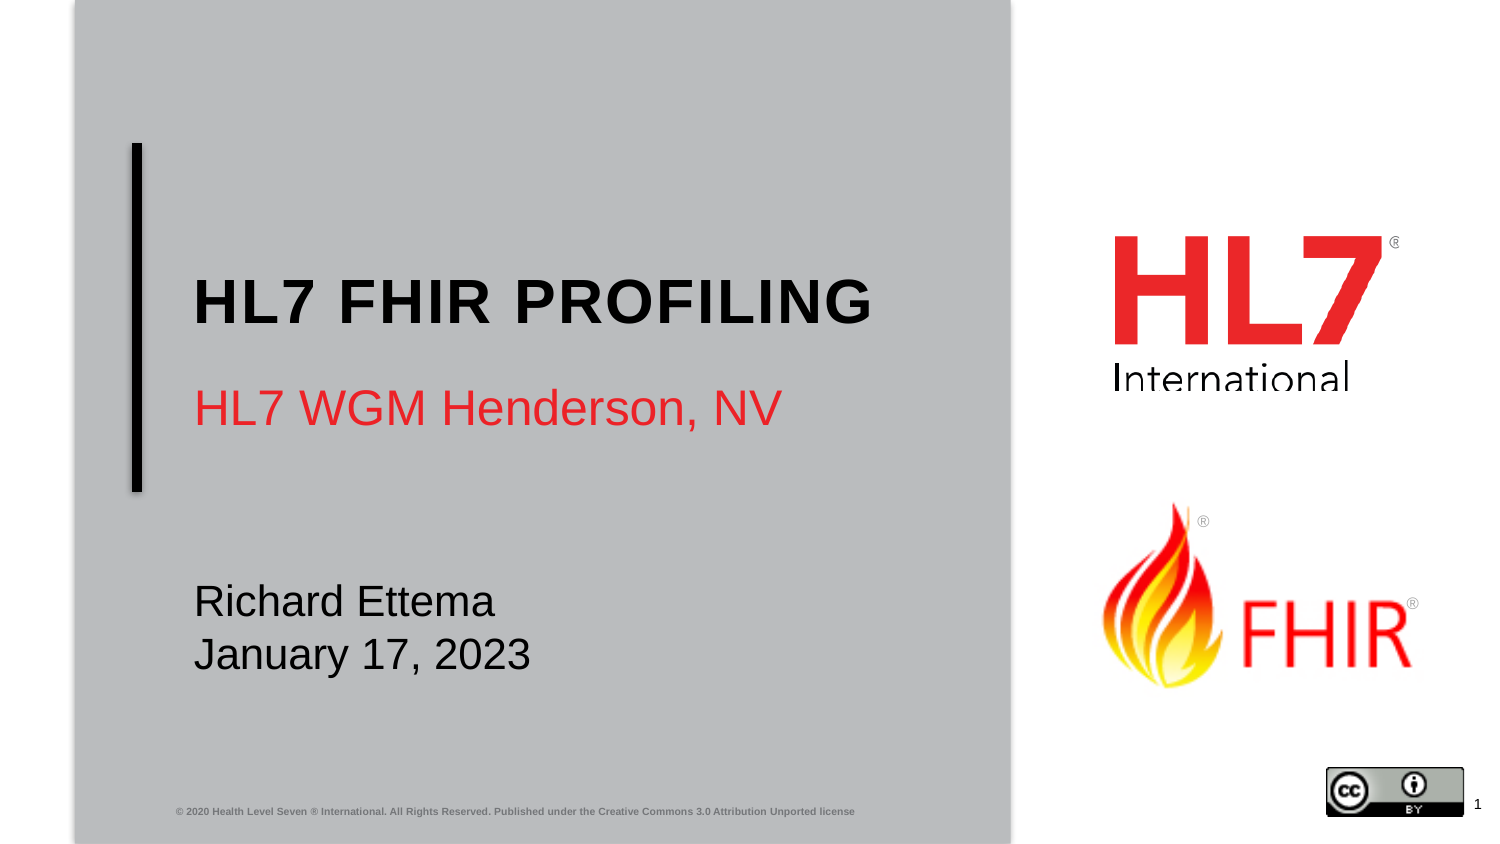

# HL7 FHIR PROFILING
HL7 WGM Henderson, NV
Richard Ettema
January 17, 2023
1
© 2020 Health Level Seven ® International. All Rights Reserved. Published under the Creative Commons 3.0 Attribution Unported license